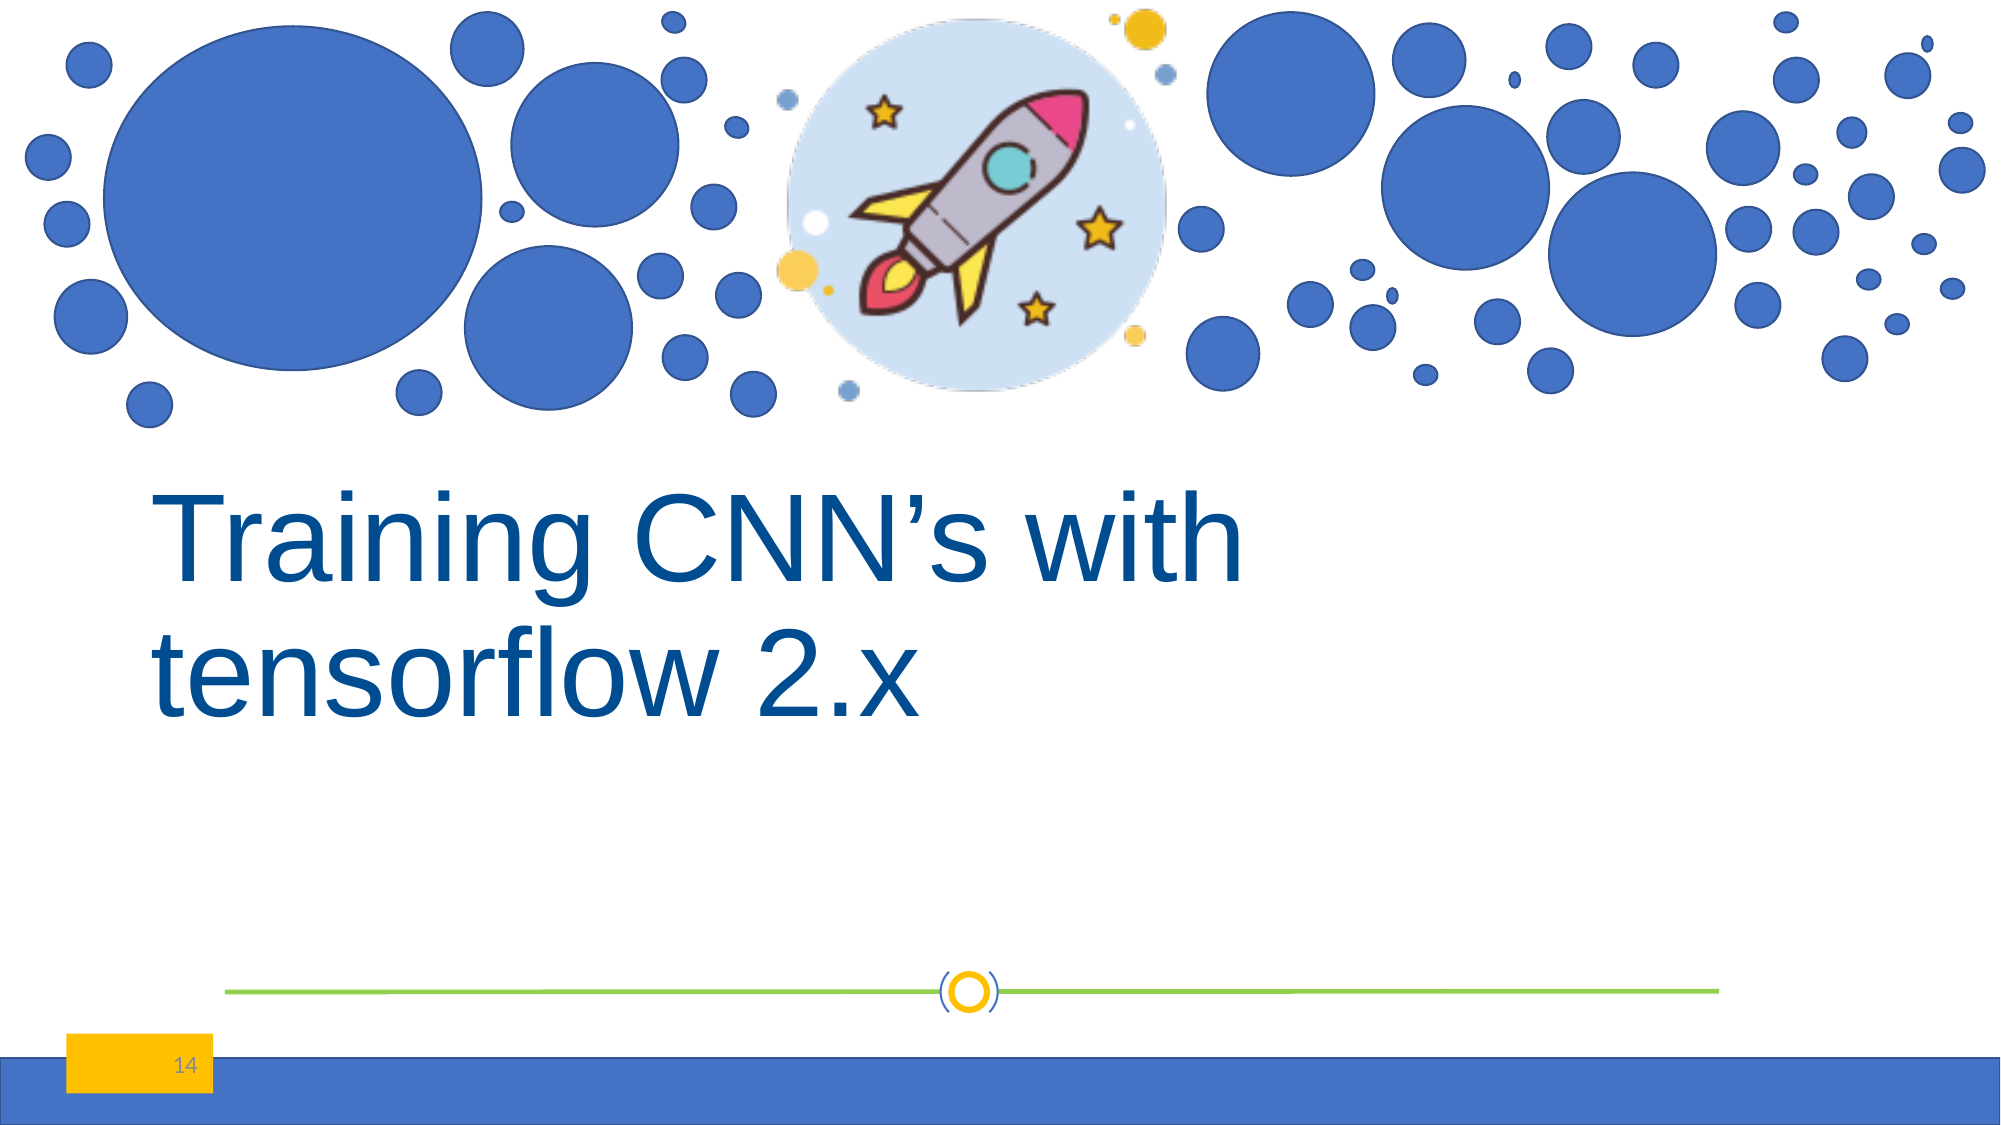

# Training CNN’s with tensorflow 2.x

14